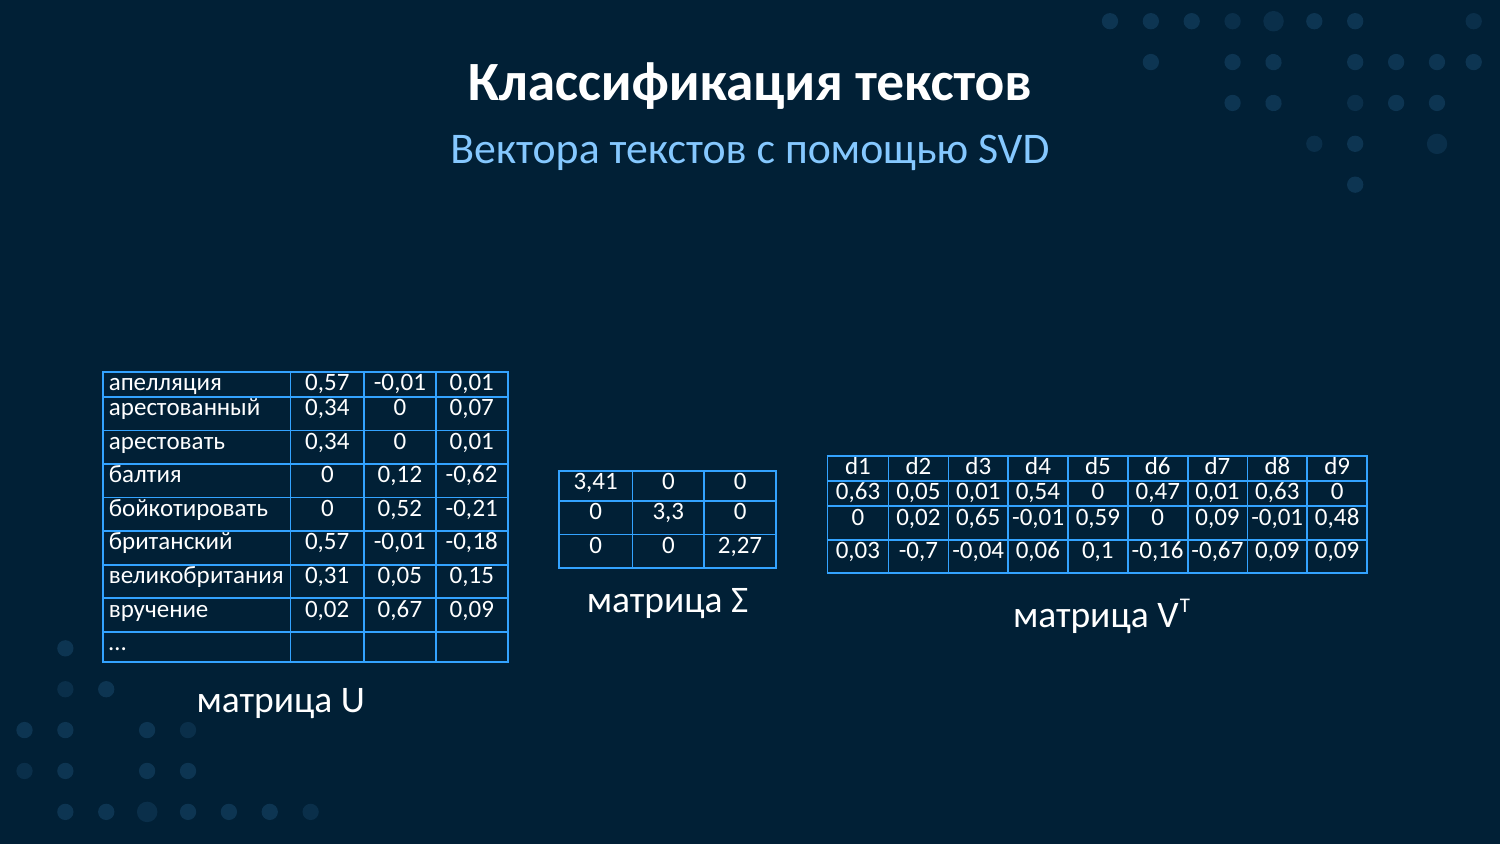

# Классификация текстов
Вектора текстов с помощью SVD
| апелляция | 0,57 | -0,01 | 0,01 |
| --- | --- | --- | --- |
| арестованный | 0,34 | 0 | 0,07 |
| арестовать | 0,34 | 0 | 0,01 |
| балтия | 0 | 0,12 | -0,62 |
| бойкотировать | 0 | 0,52 | -0,21 |
| британский | 0,57 | -0,01 | -0,18 |
| великобритания | 0,31 | 0,05 | 0,15 |
| вручение | 0,02 | 0,67 | 0,09 |
| … |  |  |  |
| d1 | d2 | d3 | d4 | d5 | d6 | d7 | d8 | d9 |
| --- | --- | --- | --- | --- | --- | --- | --- | --- |
| 0,63 | 0,05 | 0,01 | 0,54 | 0 | 0,47 | 0,01 | 0,63 | 0 |
| 0 | 0,02 | 0,65 | -0,01 | 0,59 | 0 | 0,09 | -0,01 | 0,48 |
| 0,03 | -0,7 | -0,04 | 0,06 | 0,1 | -0,16 | -0,67 | 0,09 | 0,09 |
| 3,41 | 0 | 0 |
| --- | --- | --- |
| 0 | 3,3 | 0 |
| 0 | 0 | 2,27 |
матрица Σ
матрица V
T
матрица U